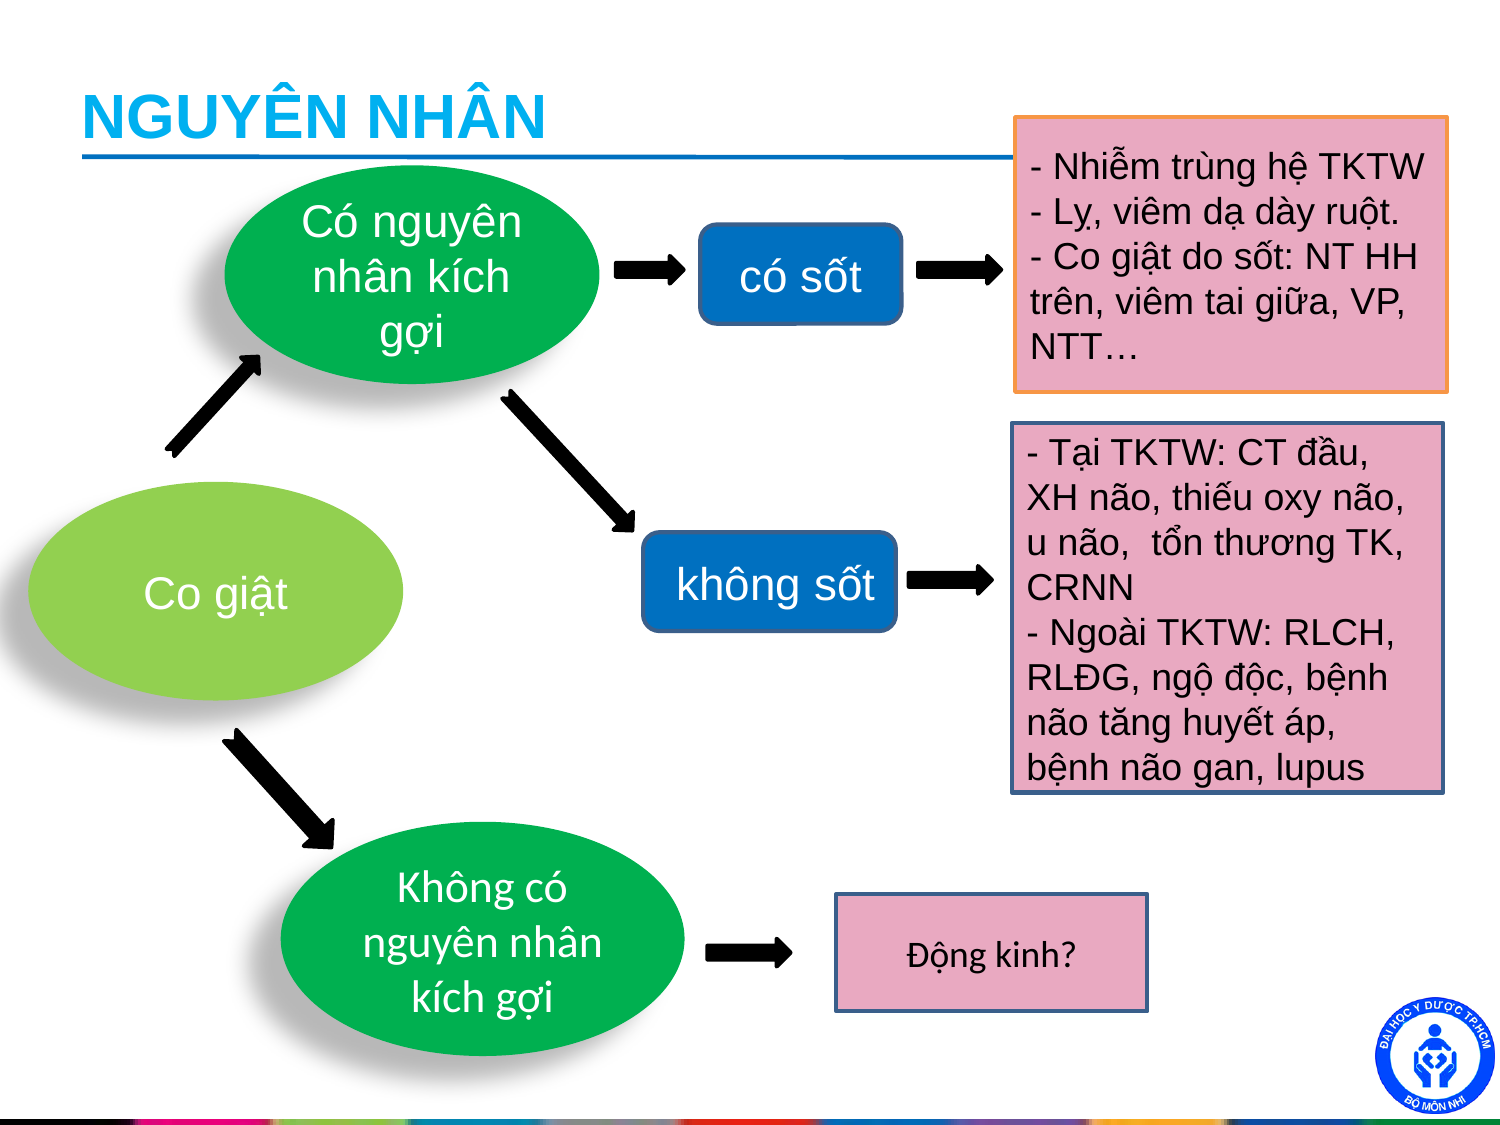

# NGUYÊN NHÂN
- Nhiễm trùng hệ TKTW
- Lỵ, viêm dạ dày ruột.
- Co giật do sốt: NT HH trên, viêm tai giữa, VP, NTT…
Có nguyên nhân kích gợi
có sốt

- Tại TKTW: CT đầu, XH não, thiếu oxy não, u não,  tổn thương TK, CRNN
- Ngoài TKTW: RLCH, RLĐG, ngộ độc, bệnh não tăng huyết áp, bệnh não gan, lupus

Co giật
 không sốt

Không có nguyên nhân kích gợi
Động kinh?